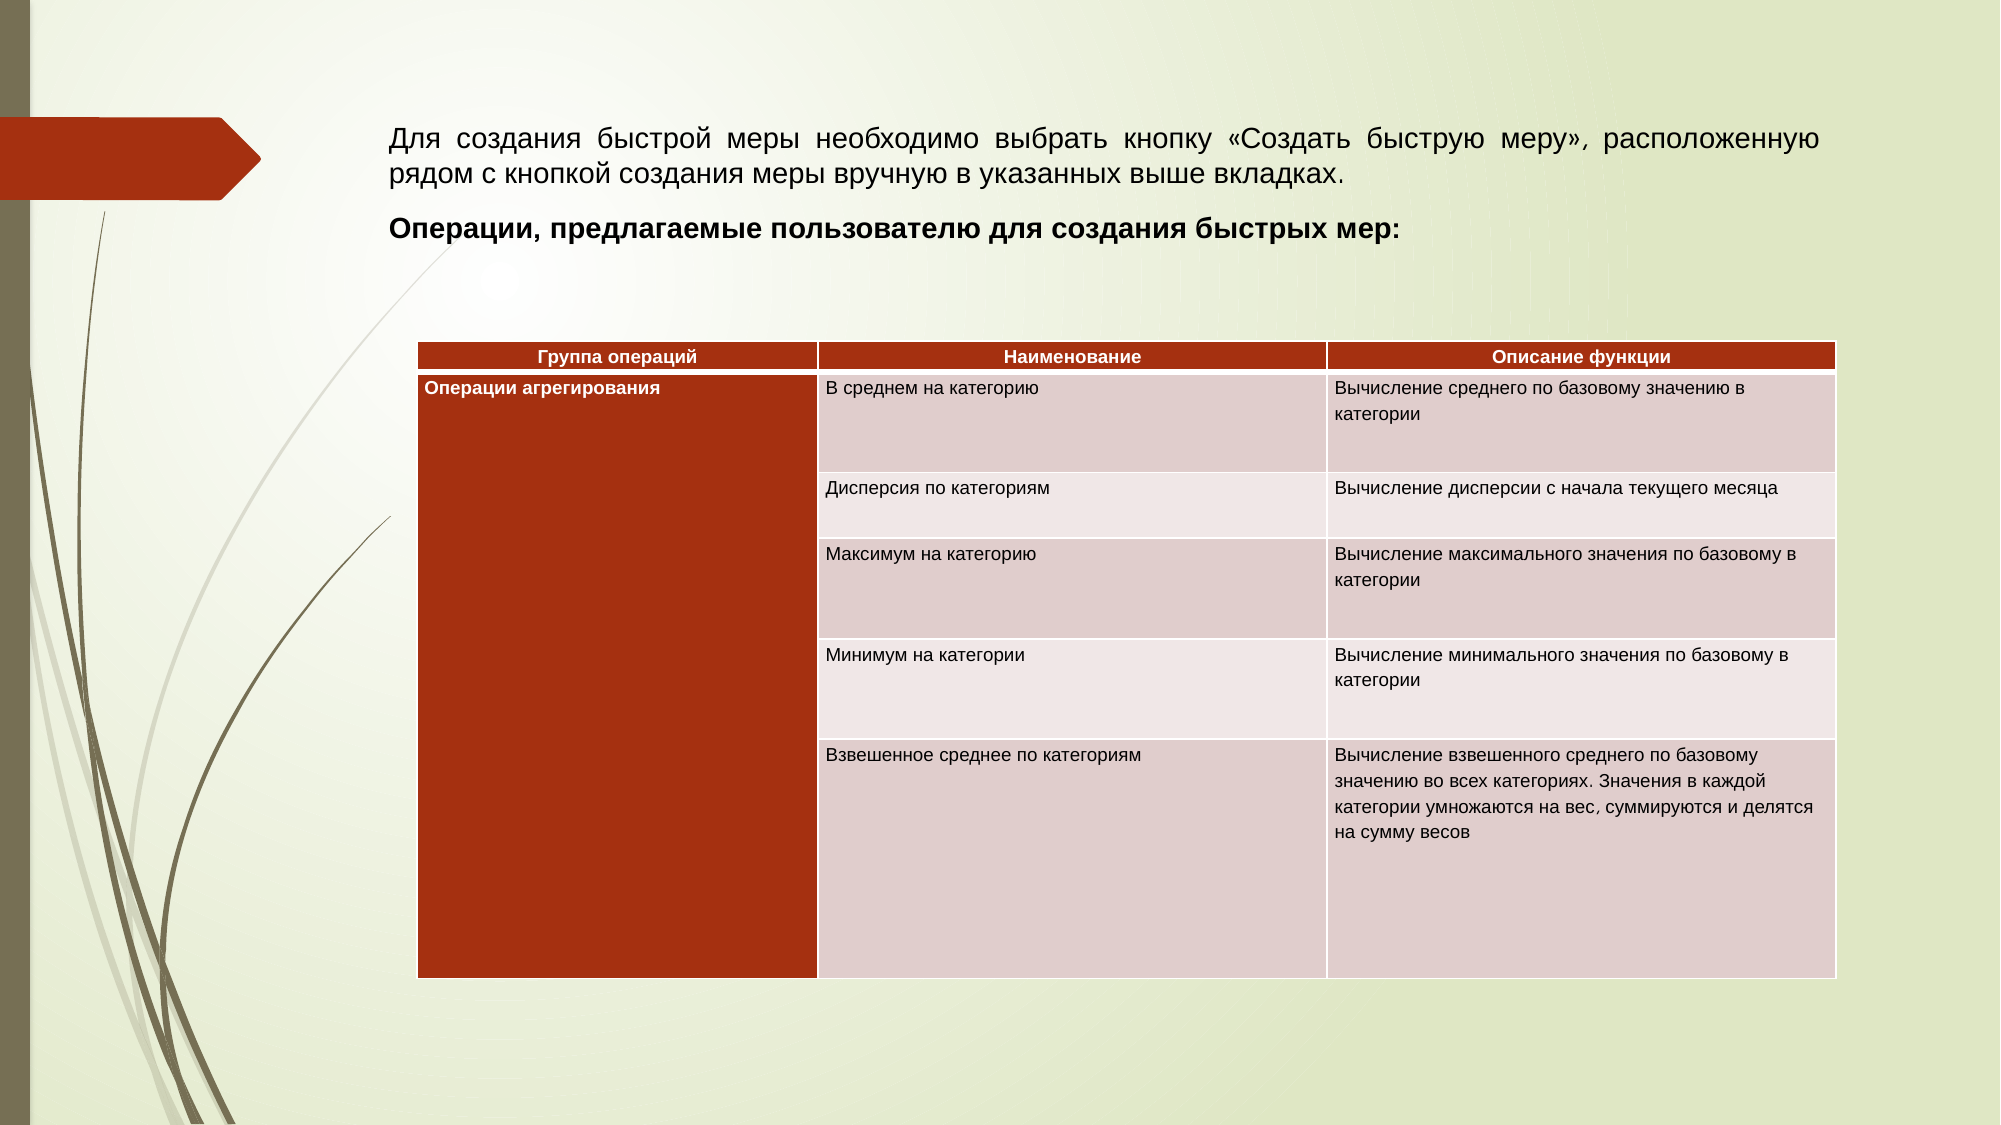

Для создания быстрой меры необходимо выбрать кнопку «Создать быструю меру», расположенную рядом с кнопкой создания меры вручную в указанных выше вкладках.
Операции, предлагаемые пользователю для создания быстрых мер:

| Группа операций | Наименование | Описание функции |
| --- | --- | --- |
| Операции агрегирования | В среднем на категорию | Вычисление среднего по базовому значению в категории |
|  | Дисперсия по категориям | Вычисление дисперсии с начала текущего месяца |
|  | Максимум на категорию | Вычисление максимального значения по базовому в категории |
|  | Минимум на категории | Вычисление минимального значения по базовому в категории |
|  | Взвешенное среднее по категориям | Вычисление взвешенного среднего по базовому значению во всех категориях. Значения в каждой категории умножаются на вес, суммируются и делятся на сумму весов |